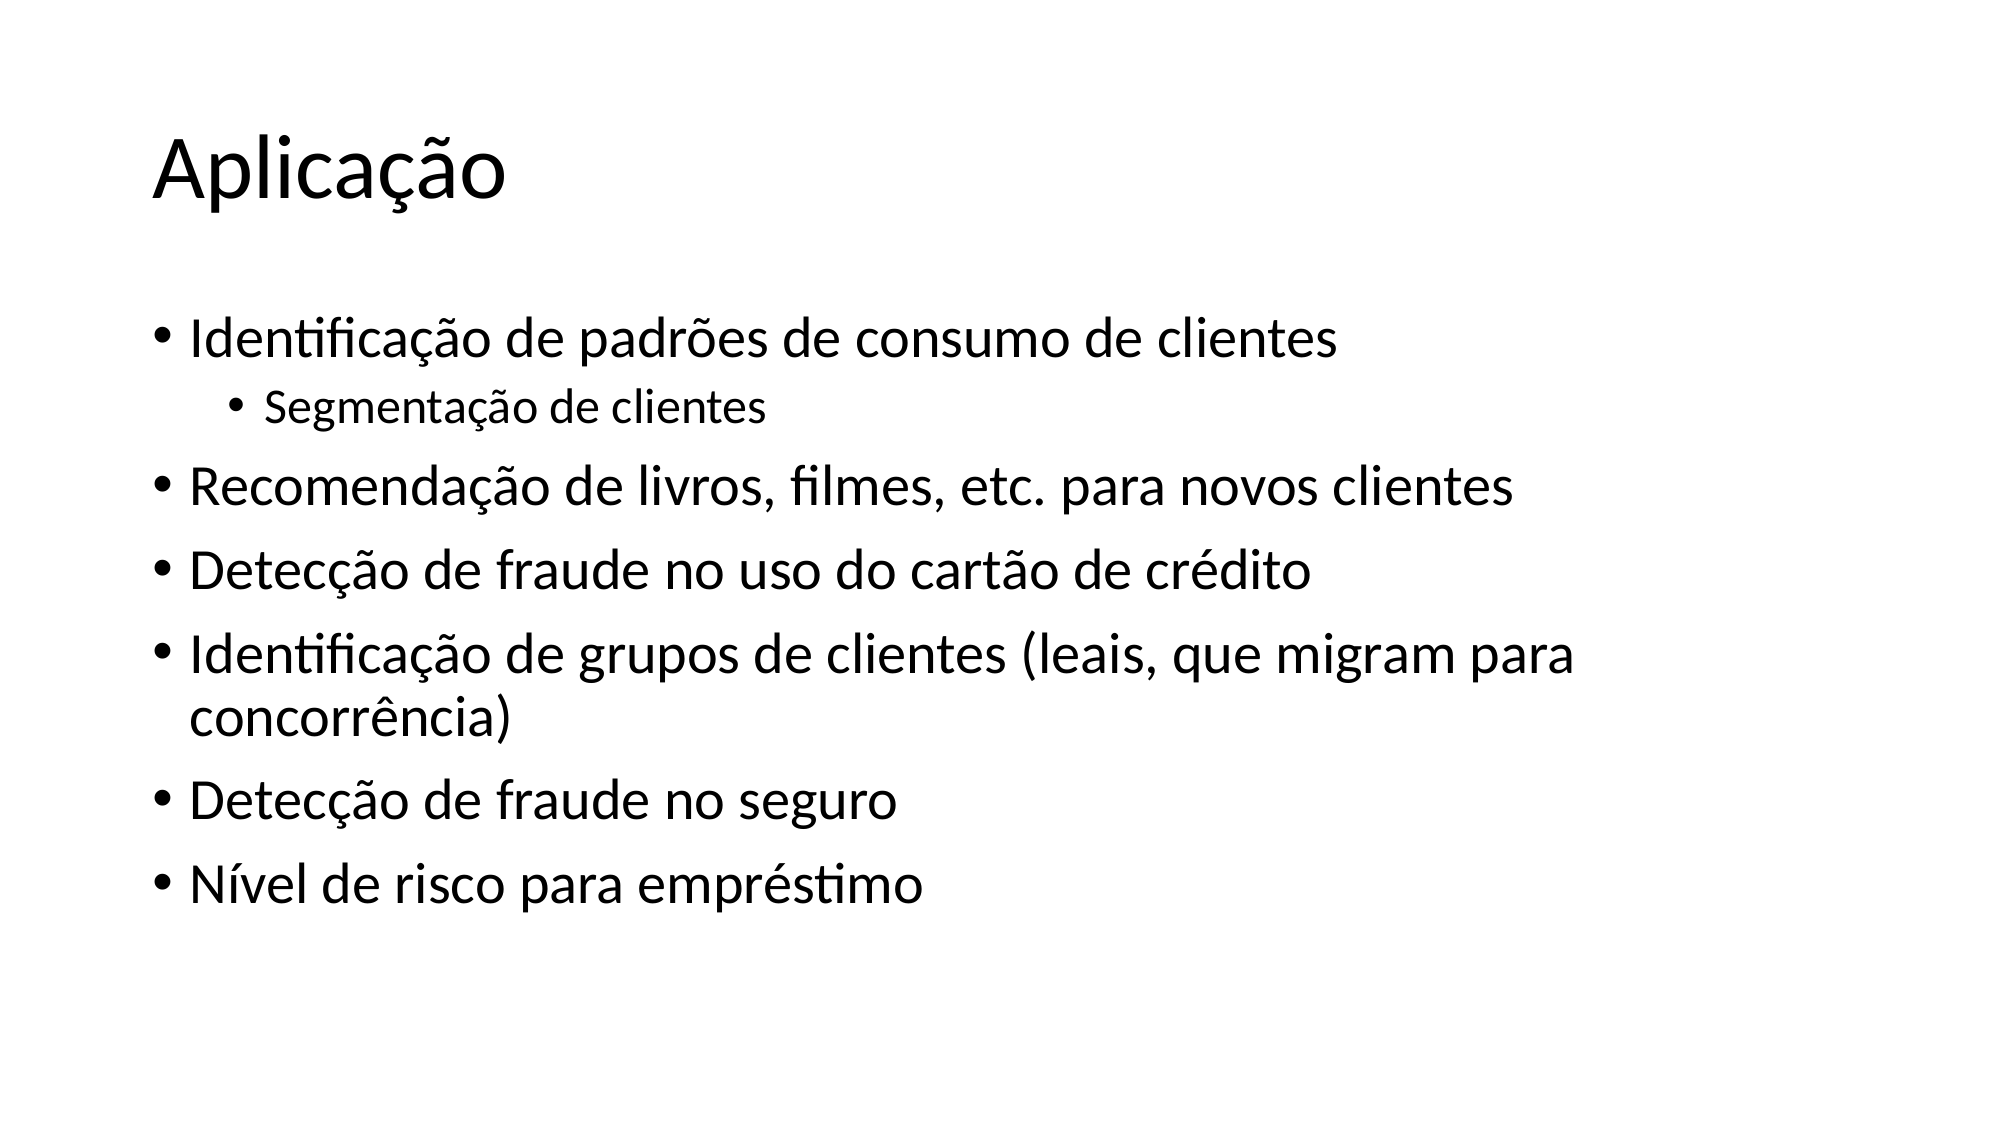

# Aplicação
Identificação de padrões de consumo de clientes
Segmentação de clientes
Recomendação de livros, filmes, etc. para novos clientes
Detecção de fraude no uso do cartão de crédito
Identificação de grupos de clientes (leais, que migram para concorrência)
Detecção de fraude no seguro
Nível de risco para empréstimo